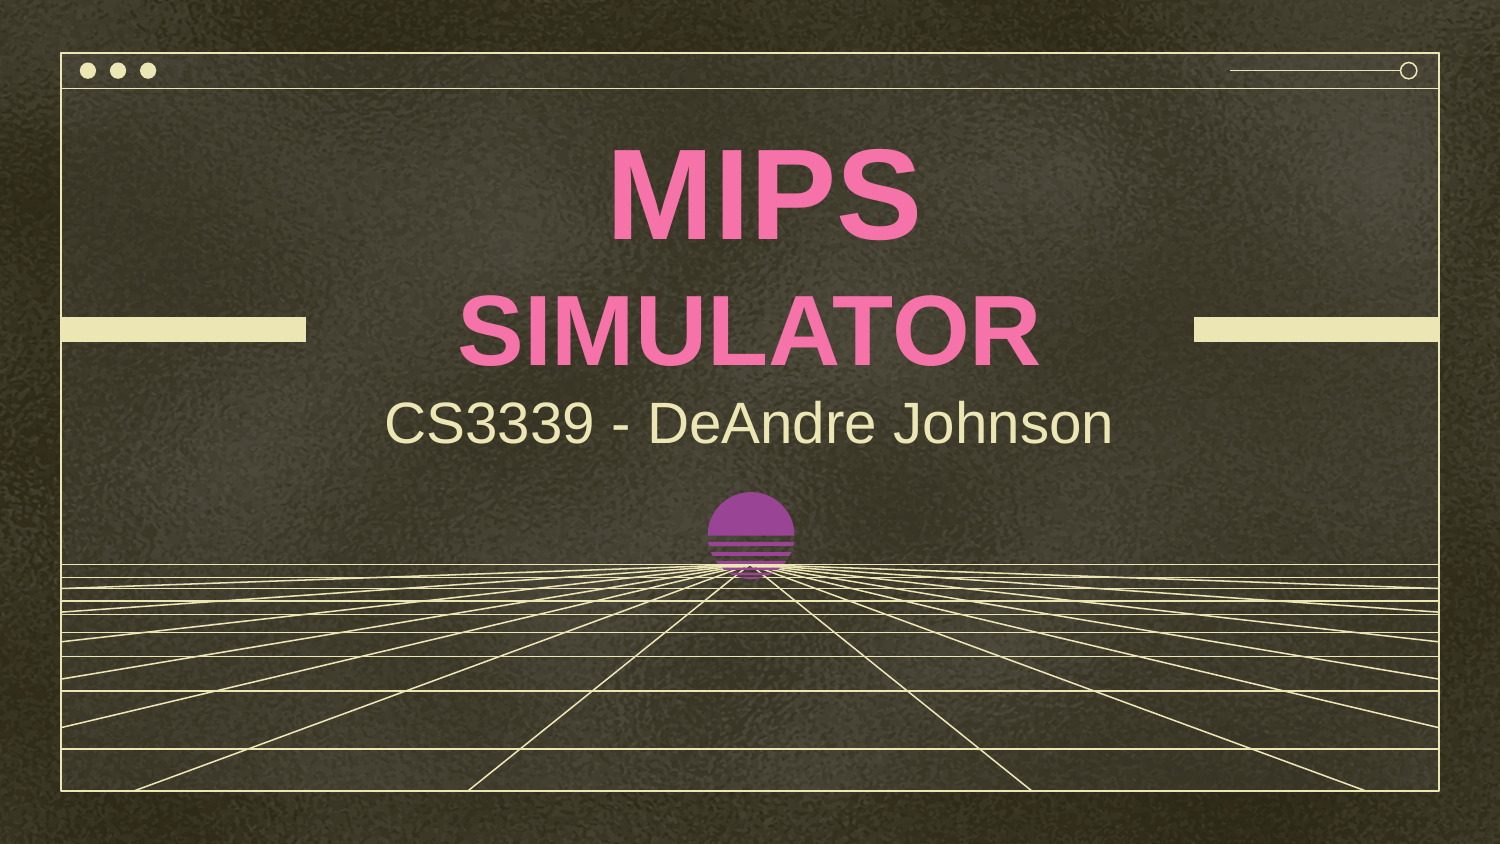

# MIPS
SIMULATOR
CS3339 - DeAndre Johnson